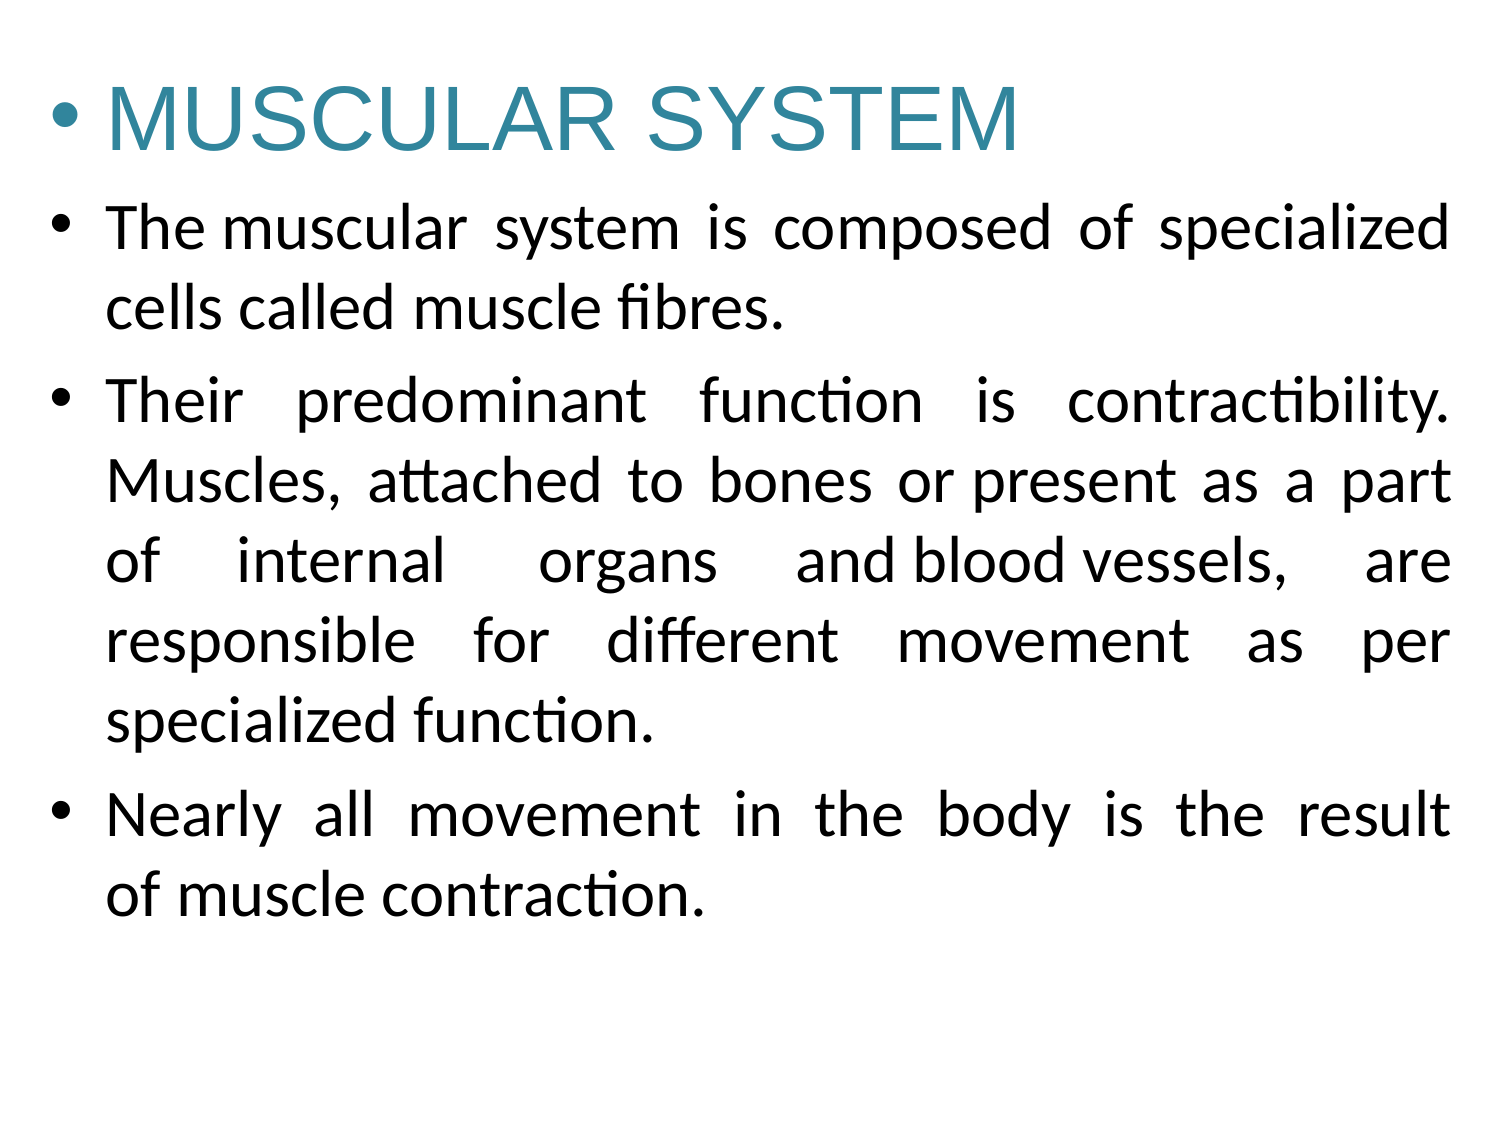

MUSCULAR SYSTEM
The muscular system is composed of specialized cells called muscle fibres.
Their predominant function is contractibility. Muscles, attached to bones or present as a part of internal  organs and blood vessels, are responsible for different movement as per specialized function.
Nearly all movement in the body is the result of muscle contraction.